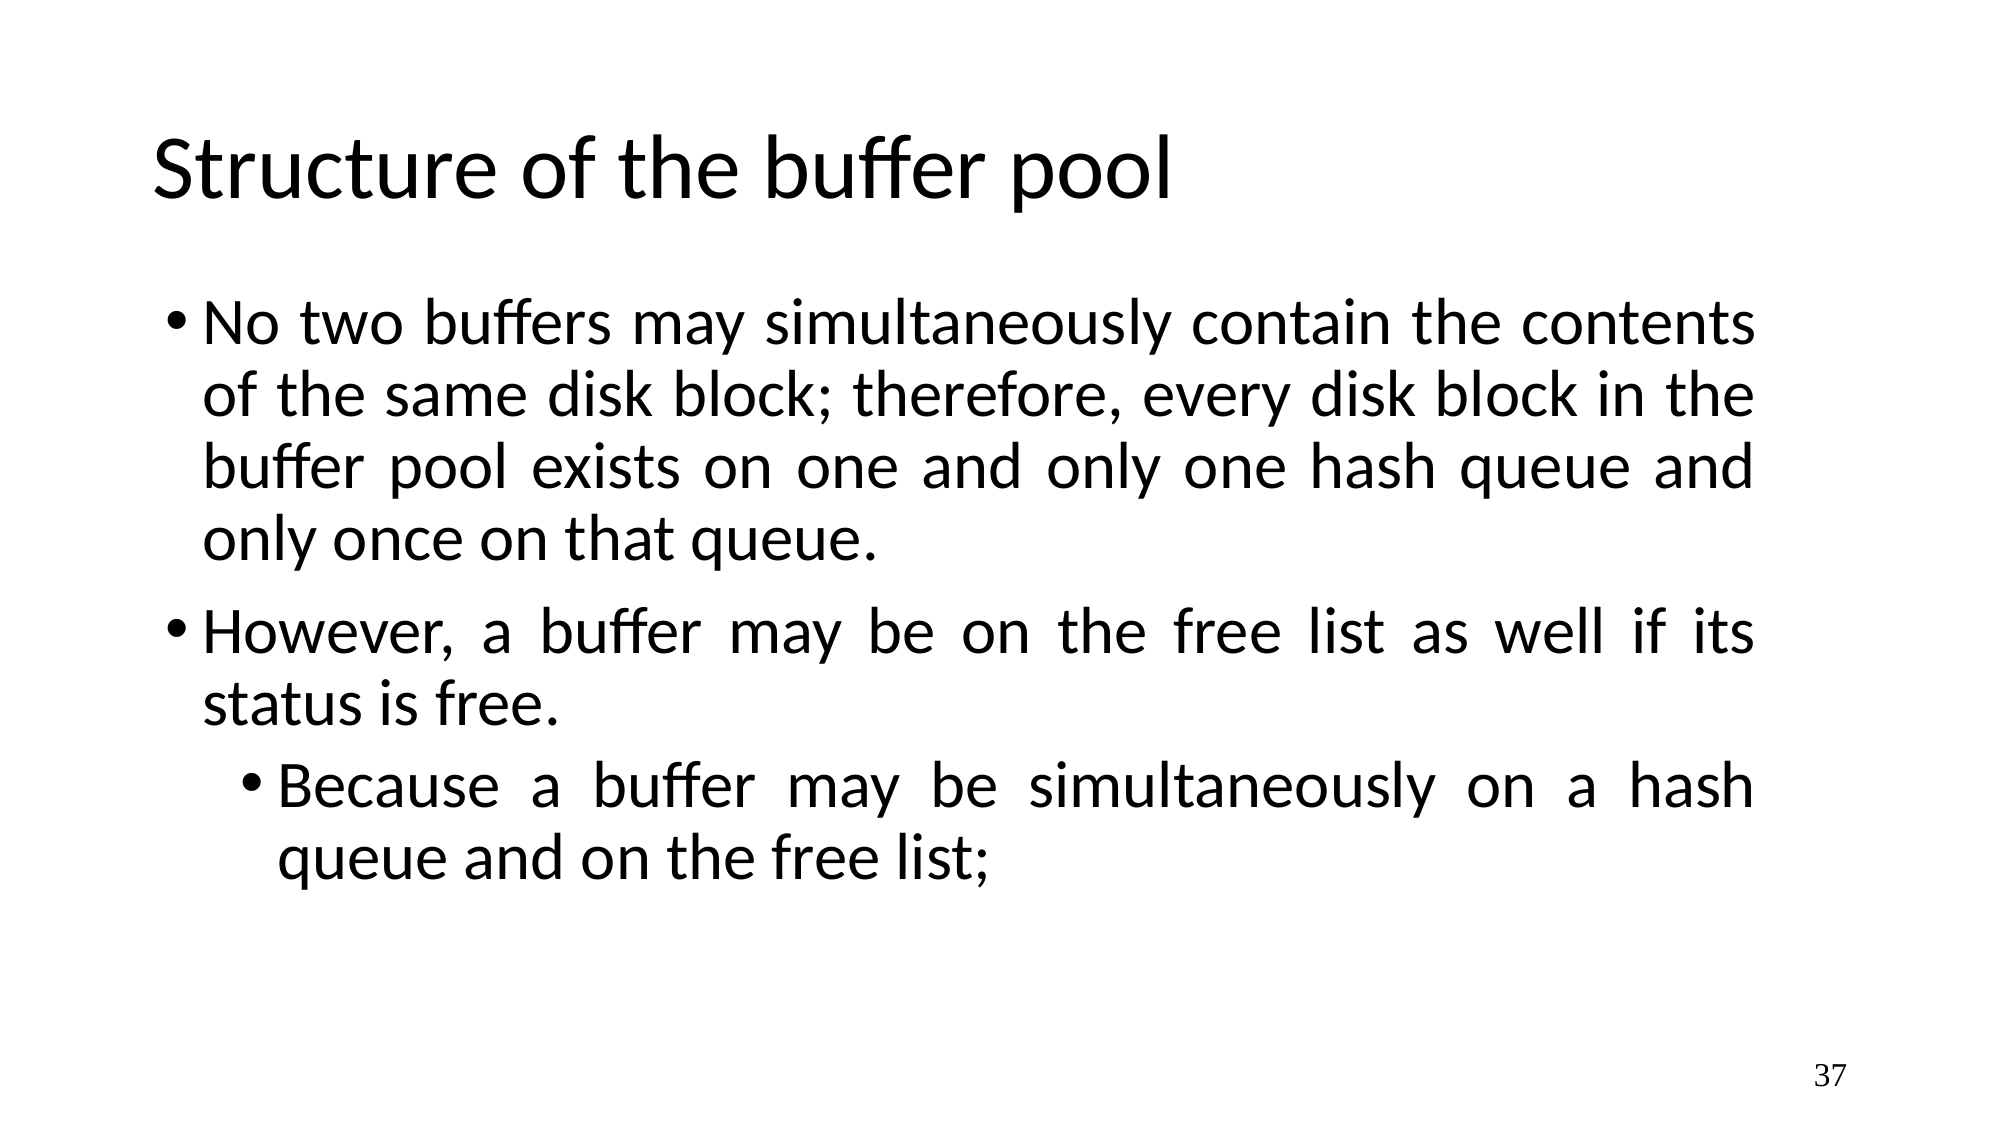

# Structure of the buffer pool
No two buffers may simultaneously contain the contents of the same disk block; therefore, every disk block in the buffer pool exists on one and only one hash queue and only once on that queue.
However, a buffer may be on the free list as well if its status is free.
Because a buffer may be simultaneously on a hash queue and on the free list;
37